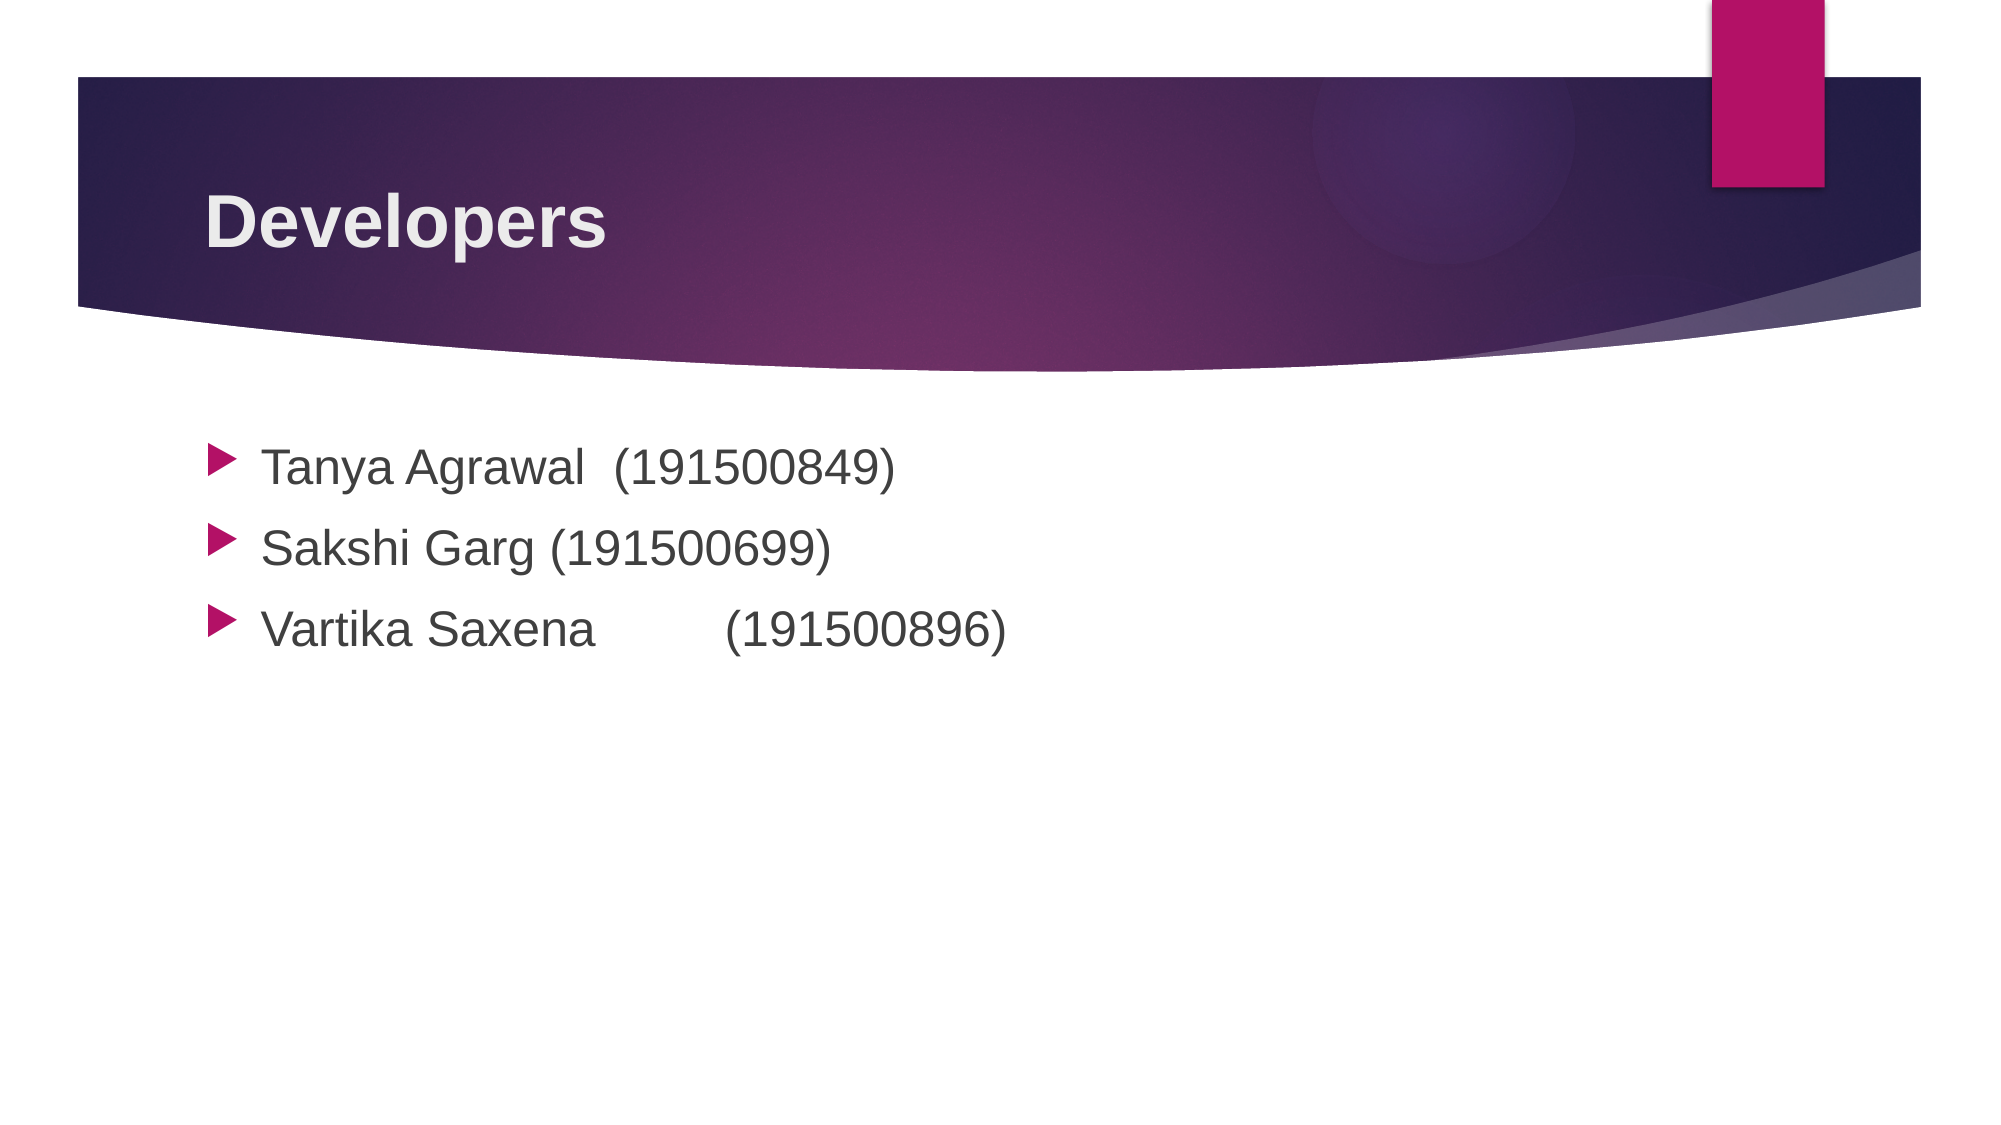

# Developers
Tanya Agrawal  (191500849)
Sakshi Garg (191500699)
Vartika Saxena	 (191500896)